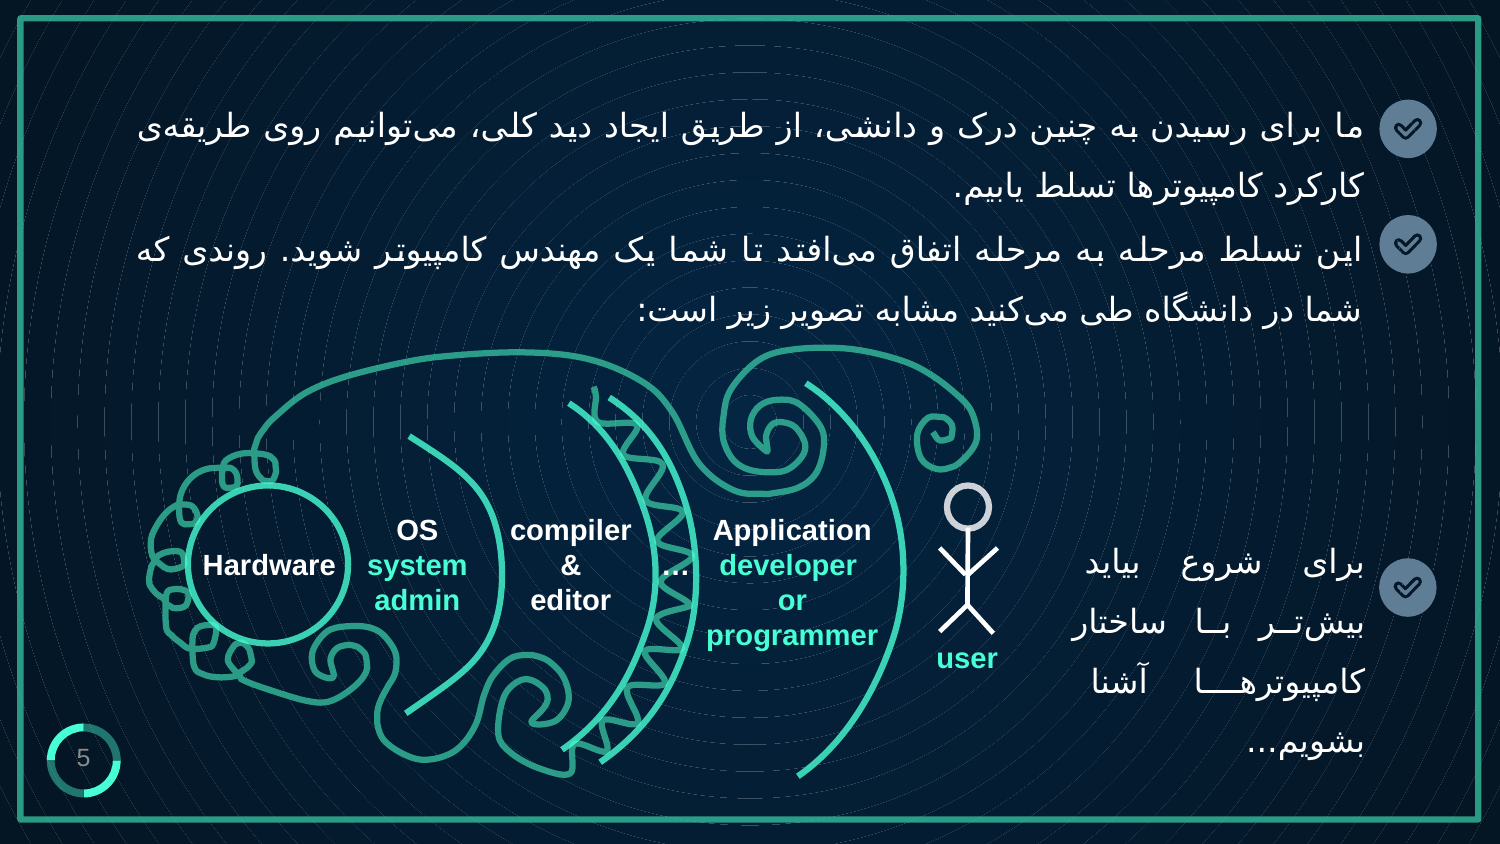

ما برای رسیدن به چنین درک و دانشی، از طریق ایجاد دید کلی، می‌توانیم روی طریقه‌ی کارکرد کامپیوتر‌ها تسلط یابیم.

# این تسلط مرحله به مرحله اتفاق می‌افتد تا شما یک مهندس کامپیوتر شوید. روندی که شما در دانشگاه طی می‌کنید مشابه تصویر زیر است:

Hardware

OS
system admin
compiler &
editor
Application
developer
or
programmer
…
user
برای شروع بیاید بیش‌تر با ساختار کامپیوتر‌ها آشنا بشویم...

5